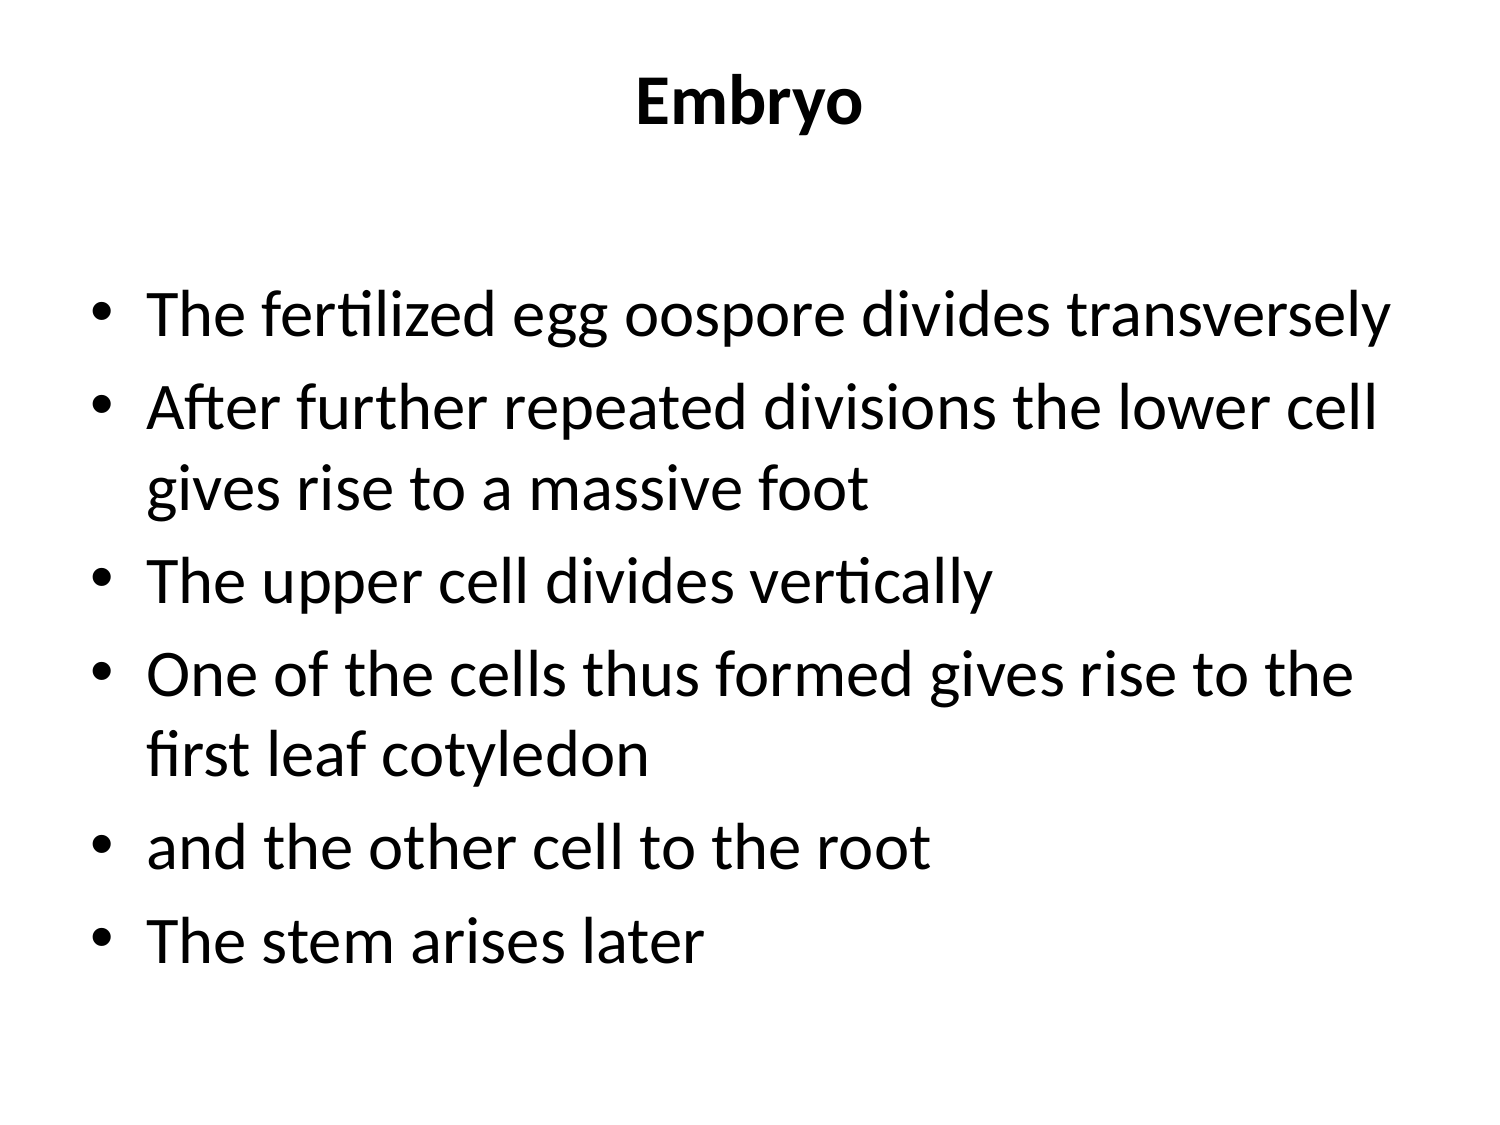

# Embryo
The fertilized egg oospore divides transversely
After further repeated divisions the lower cell gives rise to a massive foot
The upper cell divides vertically
One of the cells thus formed gives rise to the first leaf cotyledon
and the other cell to the root
The stem arises later